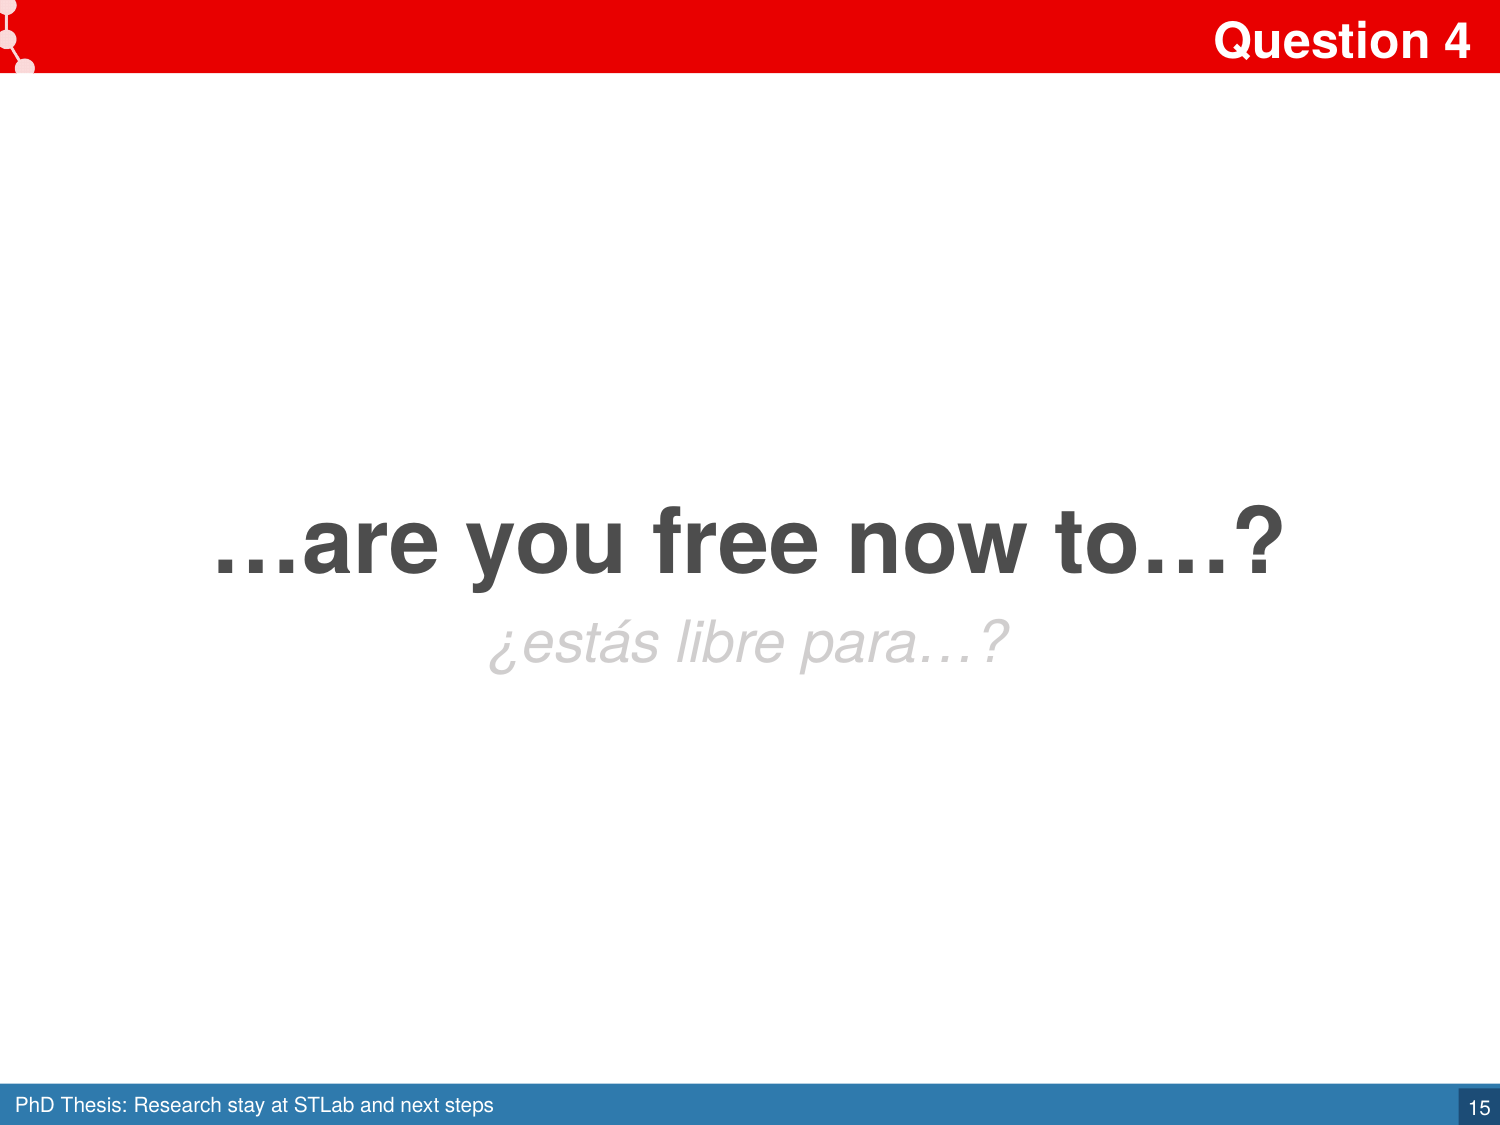

# Question 4
…are you free now to…?
¿estás libre para…?
15